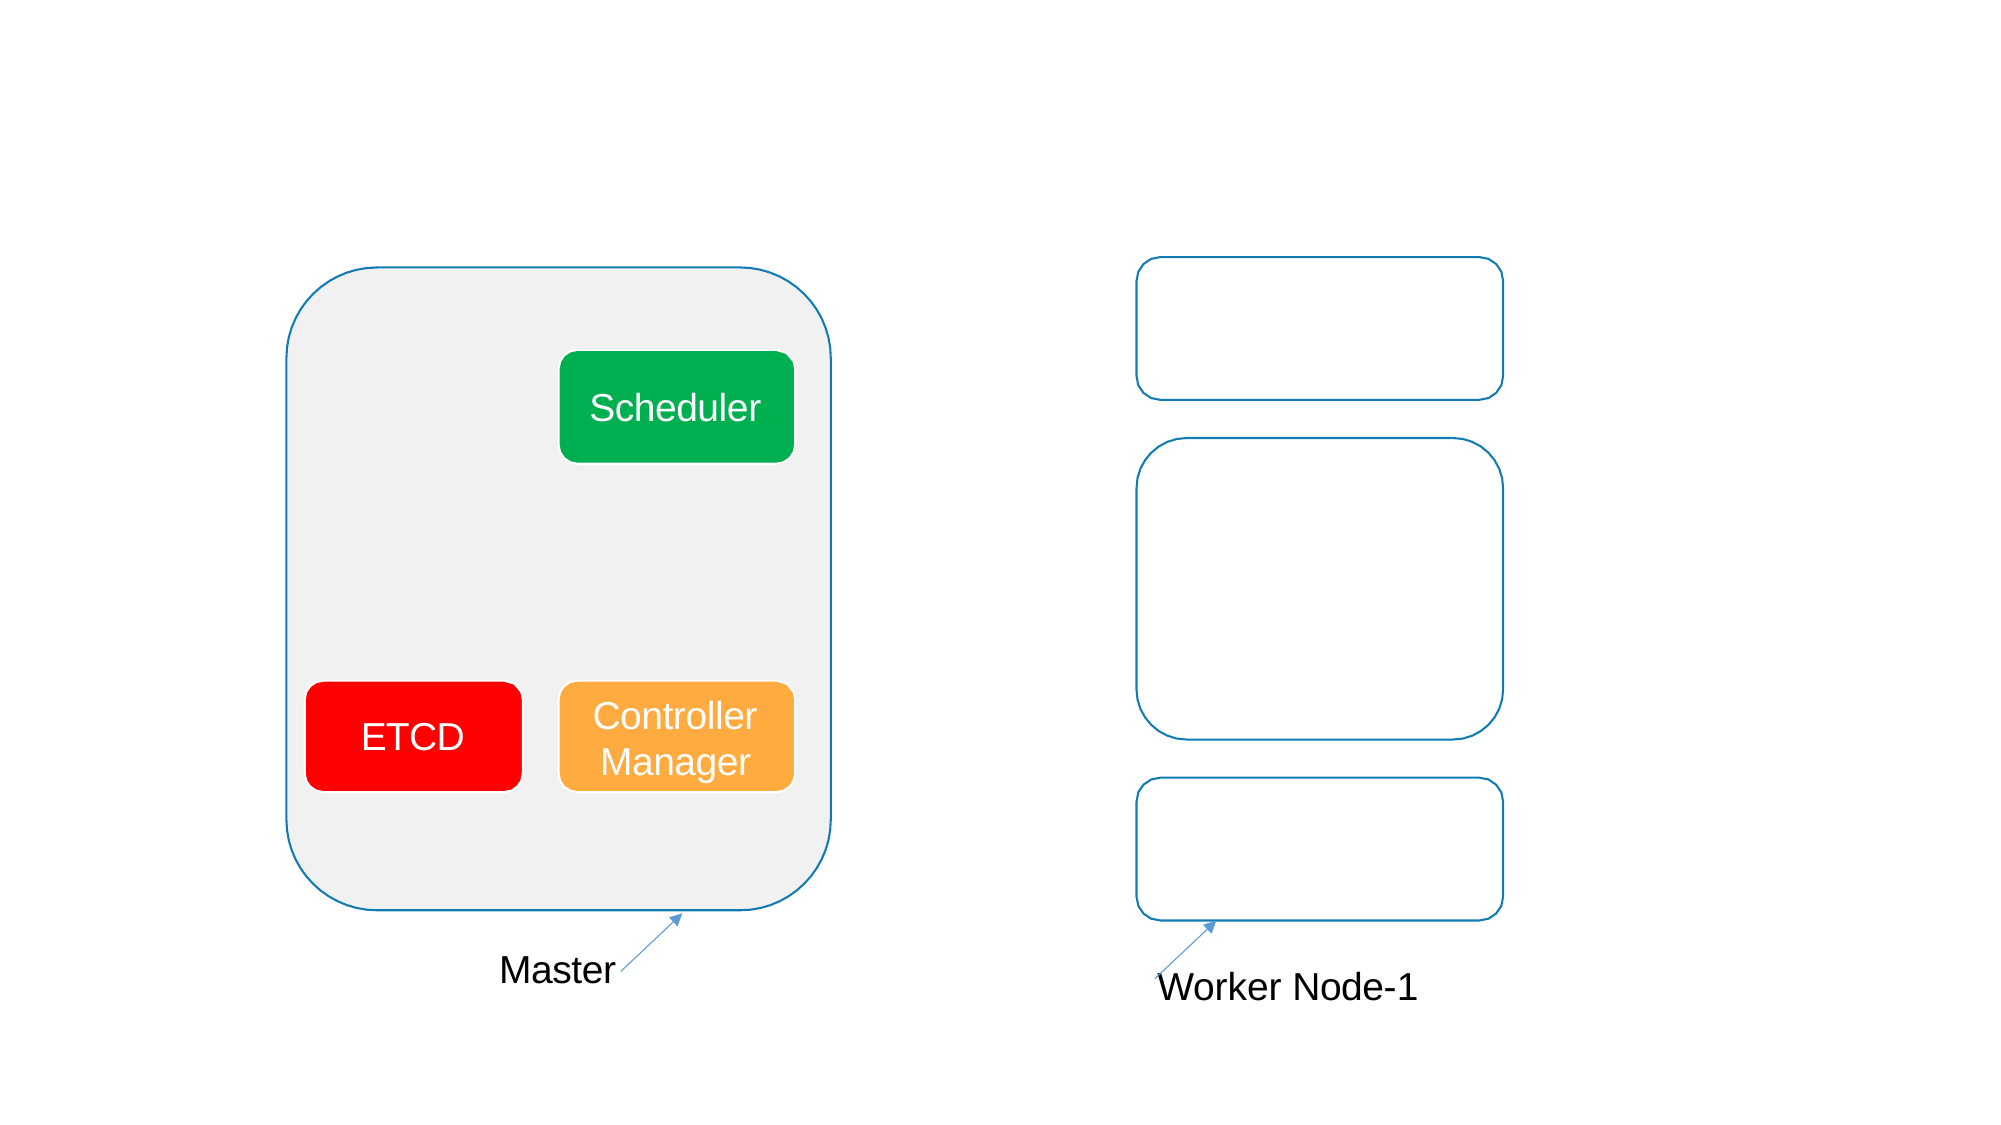

Scheduler

Controller Manager
ETCD

Master
Worker Node-1